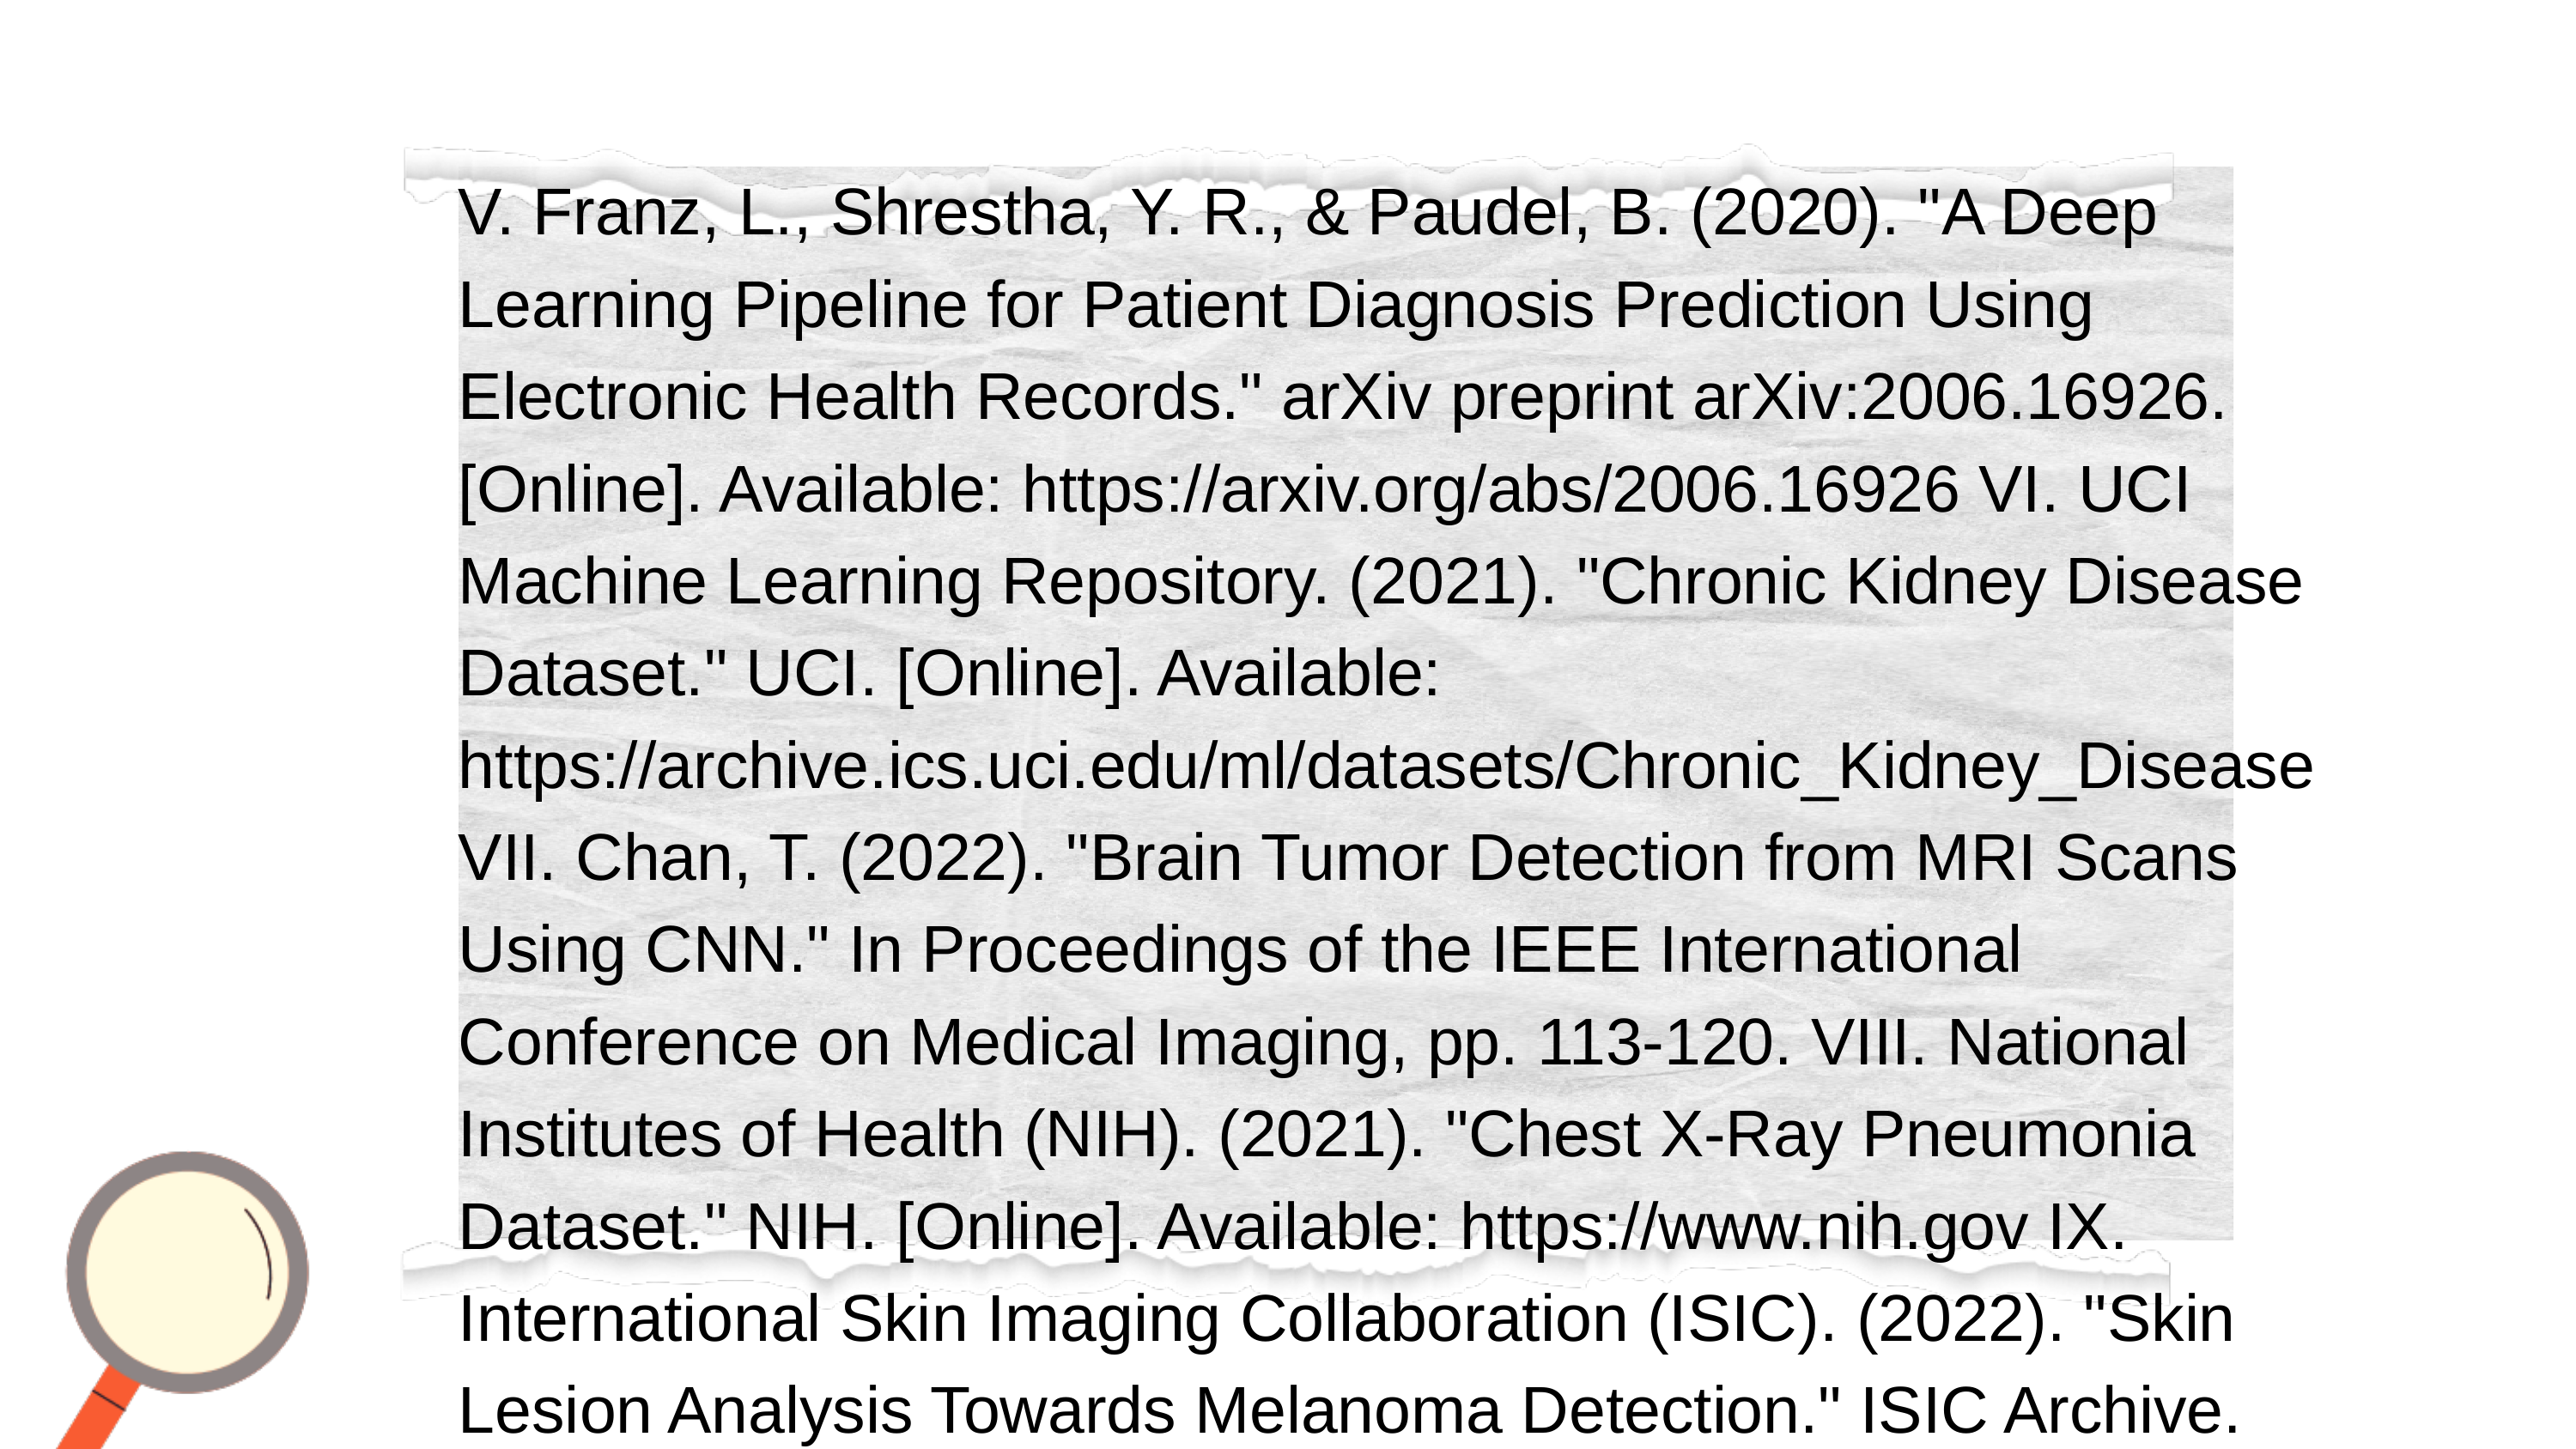

V. Franz, L., Shrestha, Y. R., & Paudel, B. (2020). "A Deep Learning Pipeline for Patient Diagnosis Prediction Using Electronic Health Records." arXiv preprint arXiv:2006.16926. [Online]. Available: https://arxiv.org/abs/2006.16926 VI. UCI Machine Learning Repository. (2021). "Chronic Kidney Disease Dataset." UCI. [Online]. Available: https://archive.ics.uci.edu/ml/datasets/Chronic_Kidney_Disease VII. Chan, T. (2022). "Brain Tumor Detection from MRI Scans Using CNN." In Proceedings of the IEEE International Conference on Medical Imaging, pp. 113-120. VIII. National Institutes of Health (NIH). (2021). "Chest X-Ray Pneumonia Dataset." NIH. [Online]. Available: https://www.nih.gov IX. International Skin Imaging Collaboration (ISIC). (2022). "Skin Lesion Analysis Towards Melanoma Detection." ISIC Archive. [Online]. Available: https://www.isic-archive.com X. Rahman, M. (2021). "COVID-19 Detection Using Chest X-Rays and CNN." IEEE Access, 9, 103567-103574.